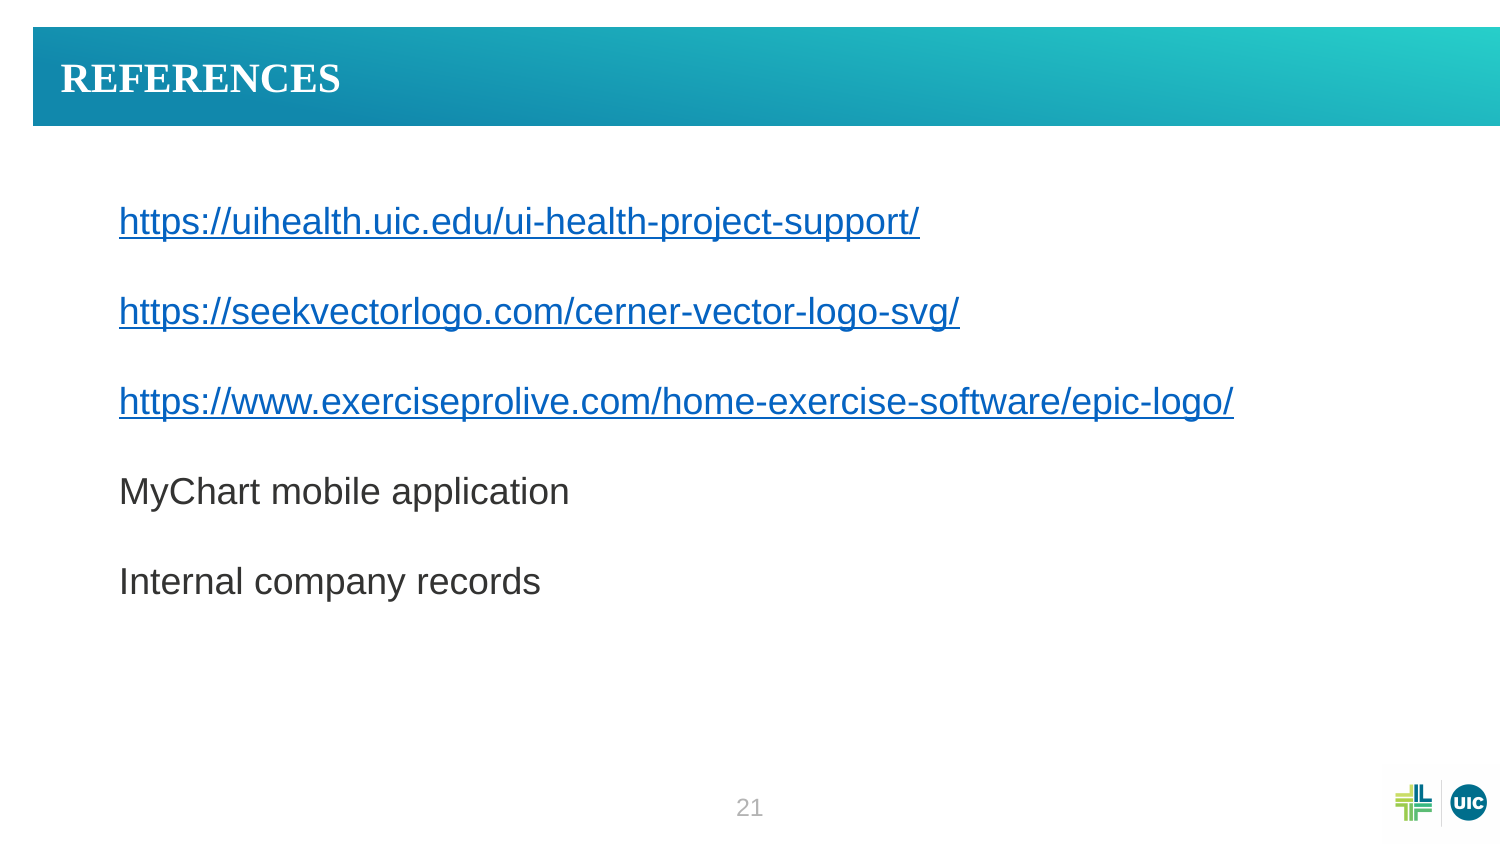

# REFERENCES

https://uihealth.uic.edu/ui-health-project-support/

https://seekvectorlogo.com/cerner-vector-logo-svg/

https://www.exerciseprolive.com/home-exercise-software/epic-logo/

MyChart mobile application

Internal company records

21